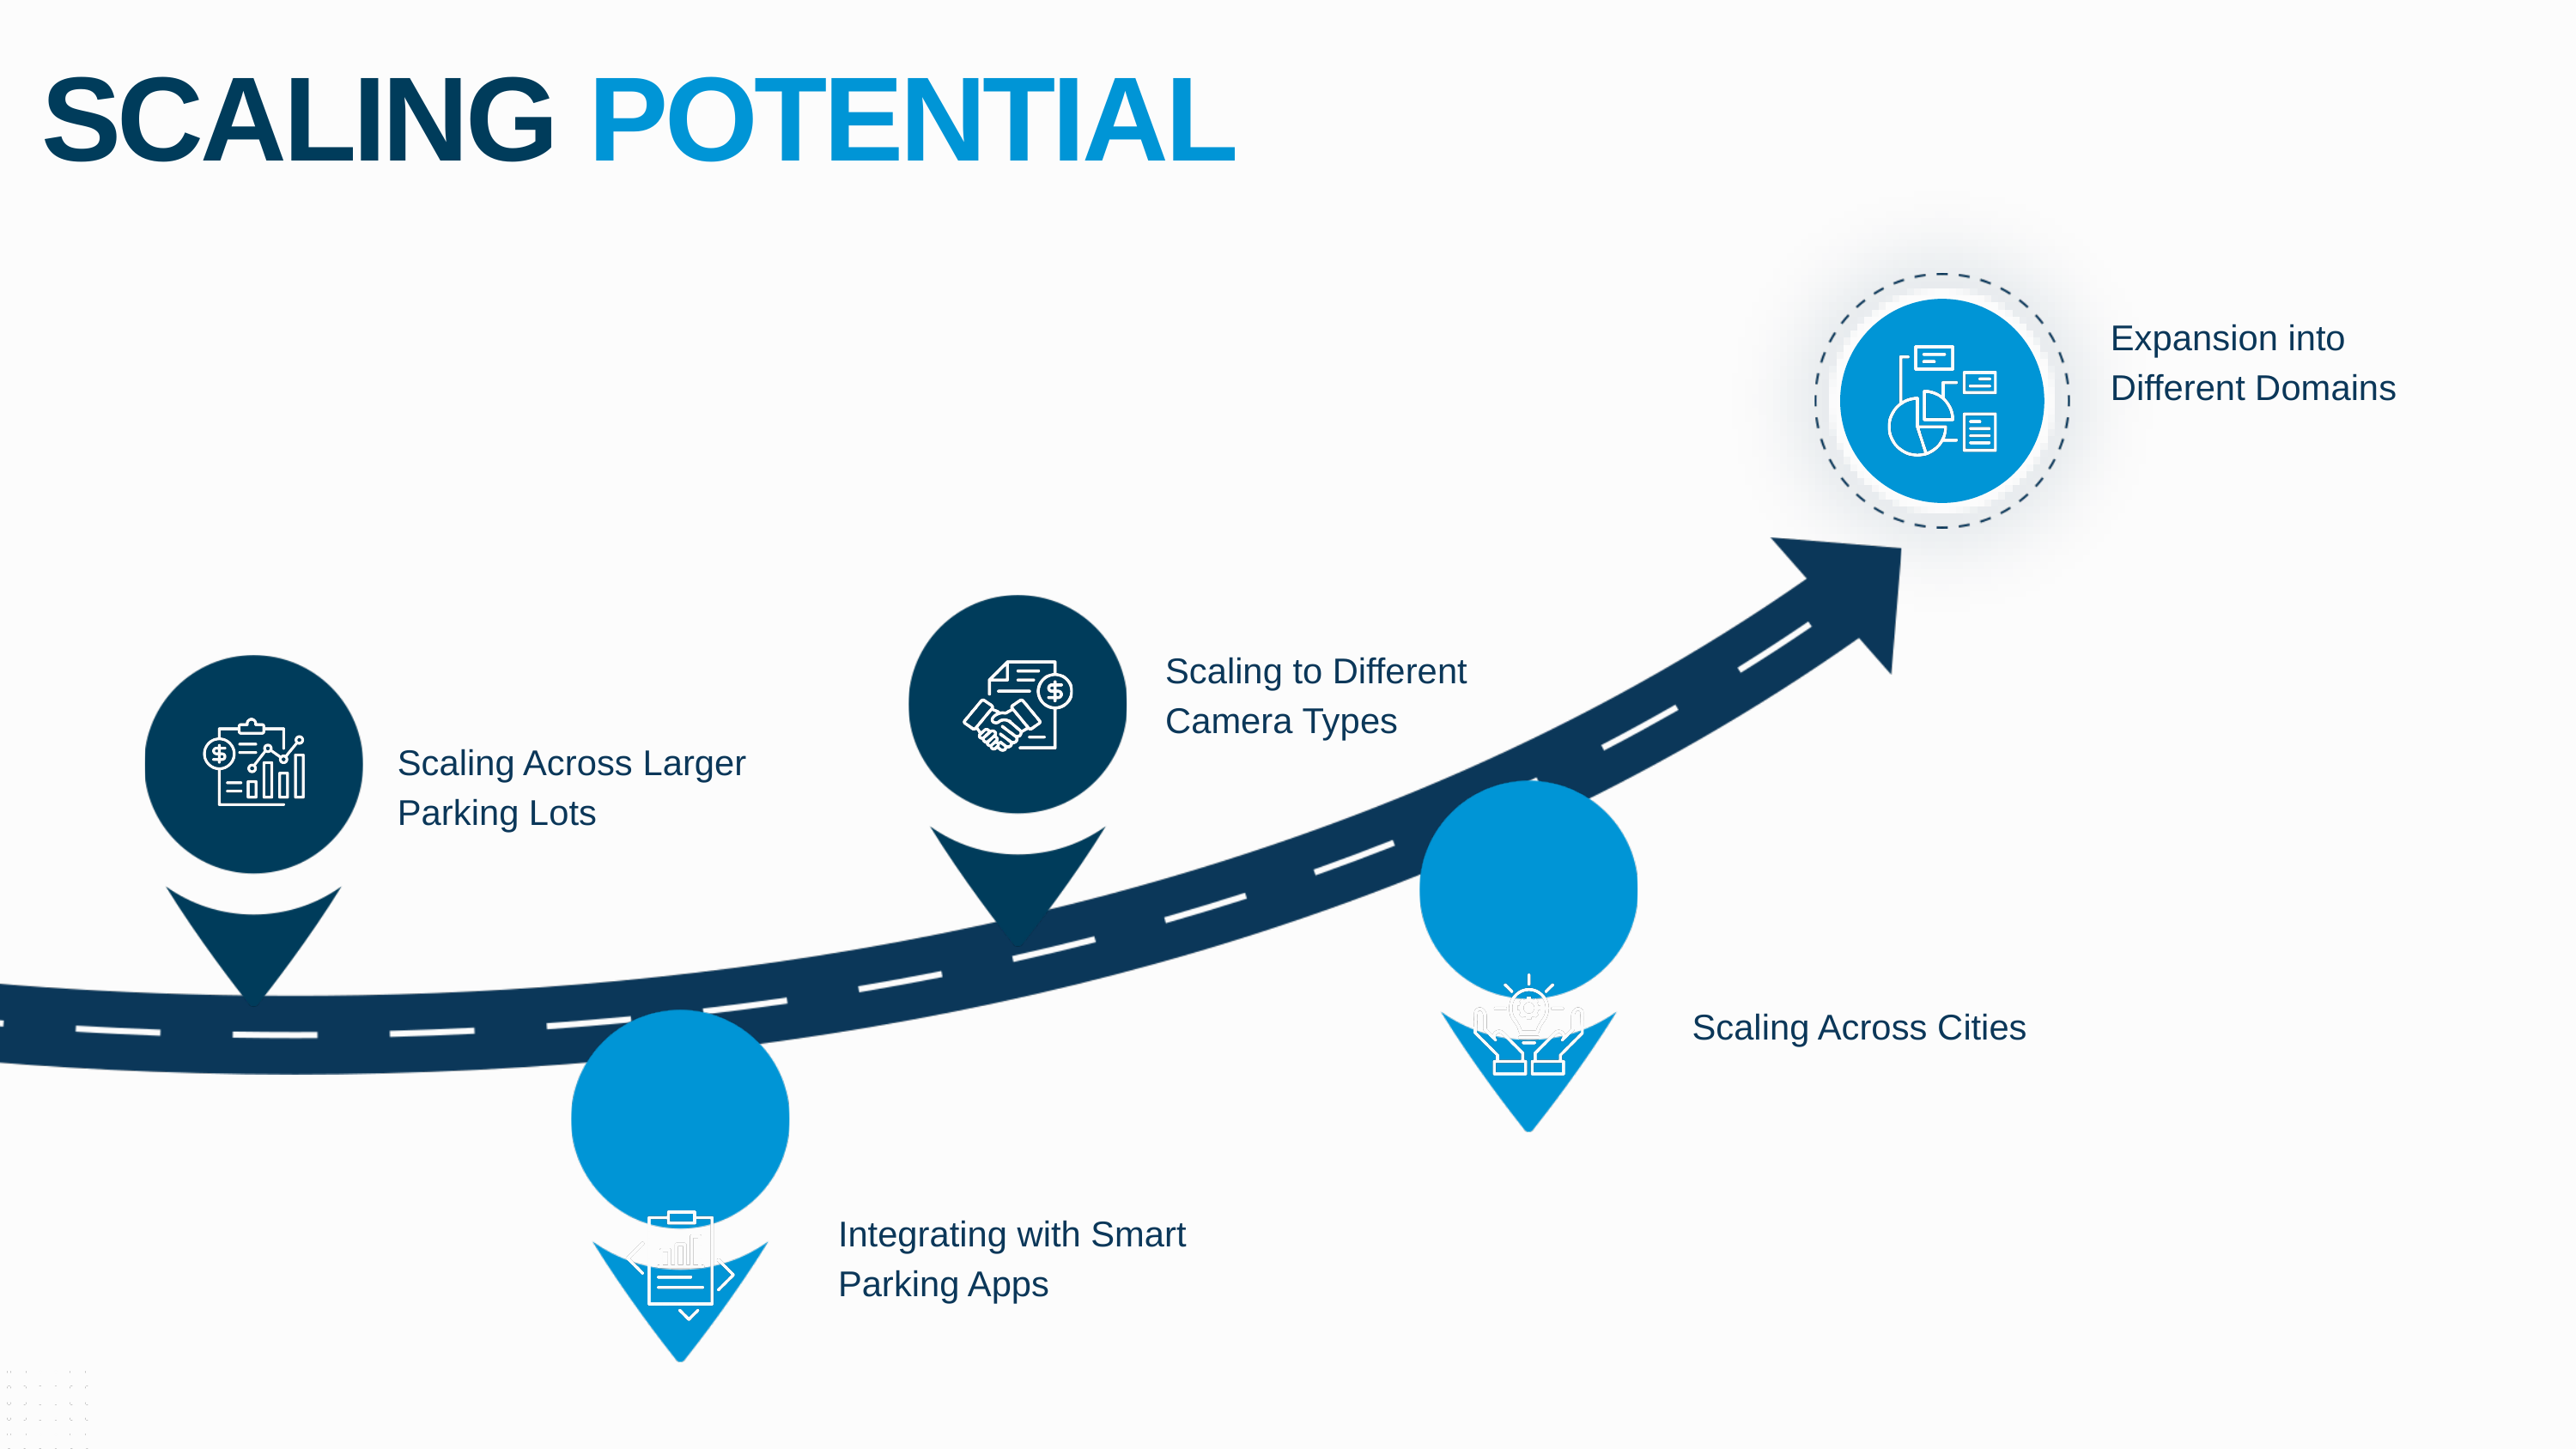

SCALING POTENTIAL

Expansion into Different Domains

Scaling to Different Camera Types

Scaling Across Larger Parking Lots

Scaling Across Cities

Integrating with Smart Parking Apps